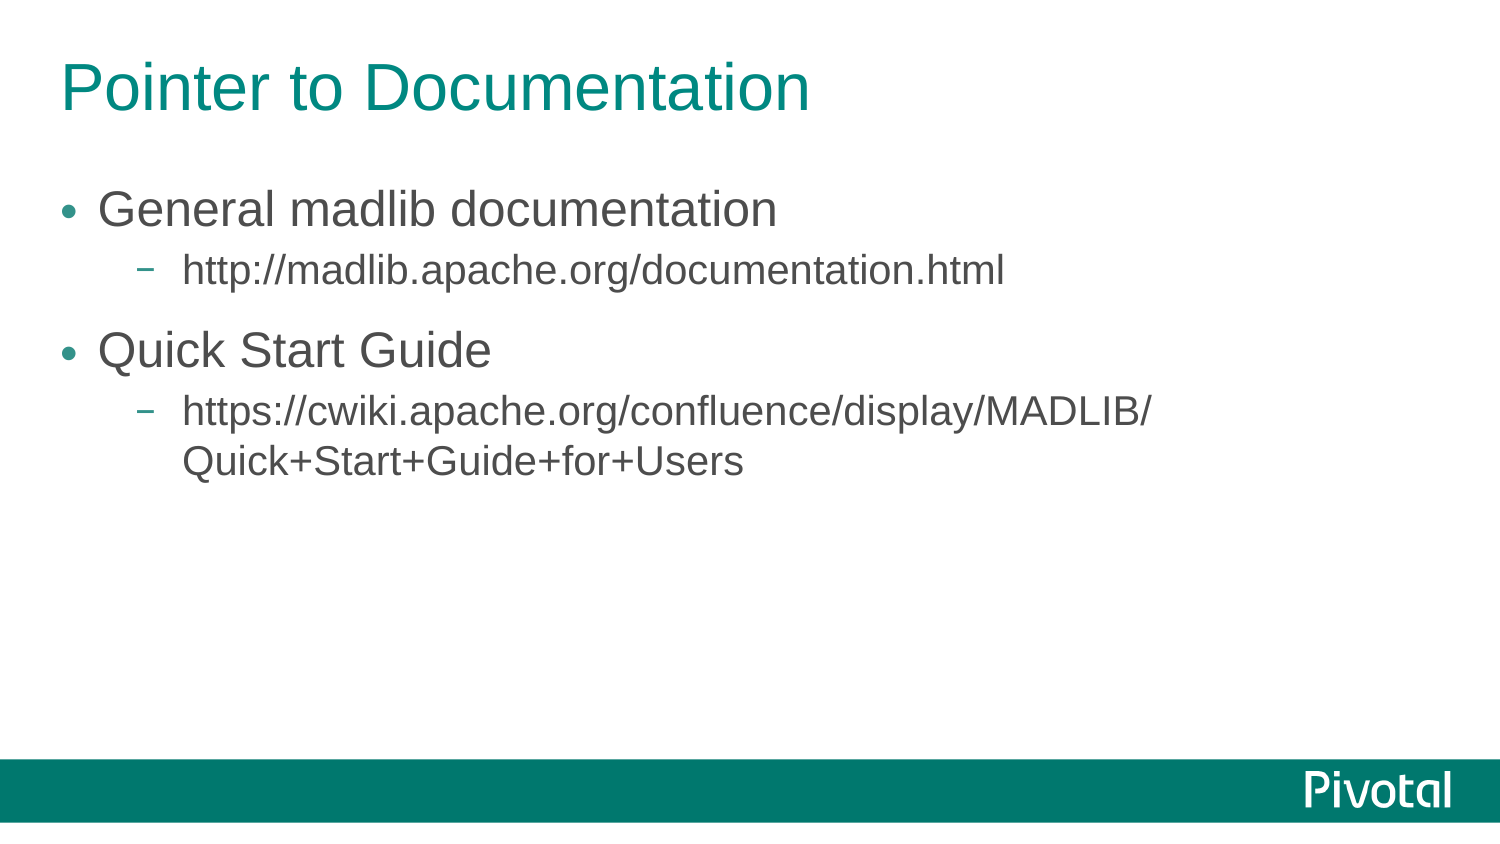

# Pointer to Documentation
General madlib documentation
http://madlib.apache.org/documentation.html
Quick Start Guide
https://cwiki.apache.org/confluence/display/MADLIB/Quick+Start+Guide+for+Users